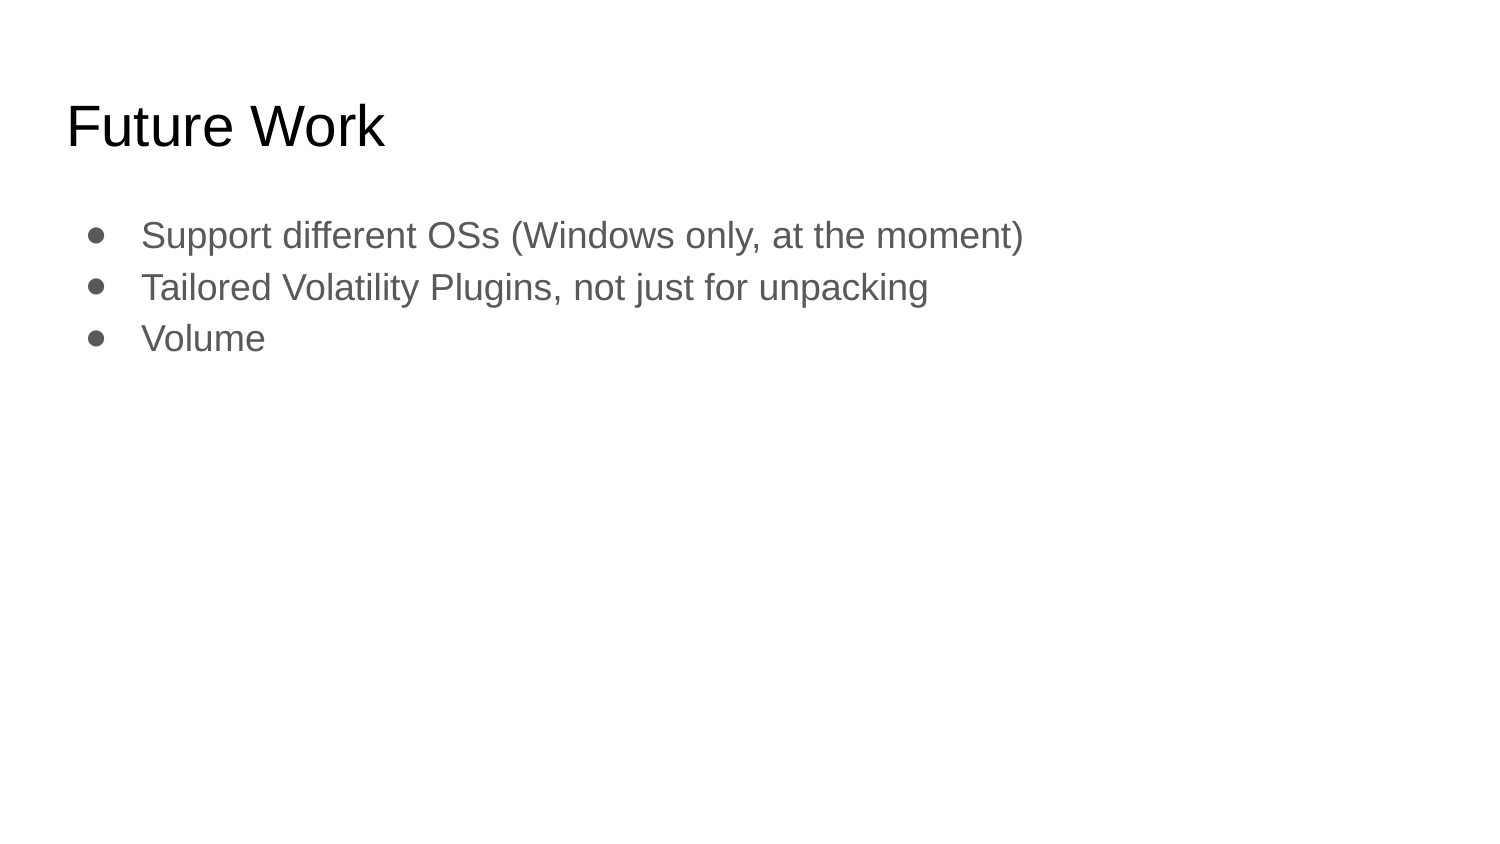

# Future Work
Support different OSs (Windows only, at the moment)
Tailored Volatility Plugins, not just for unpacking
Volume